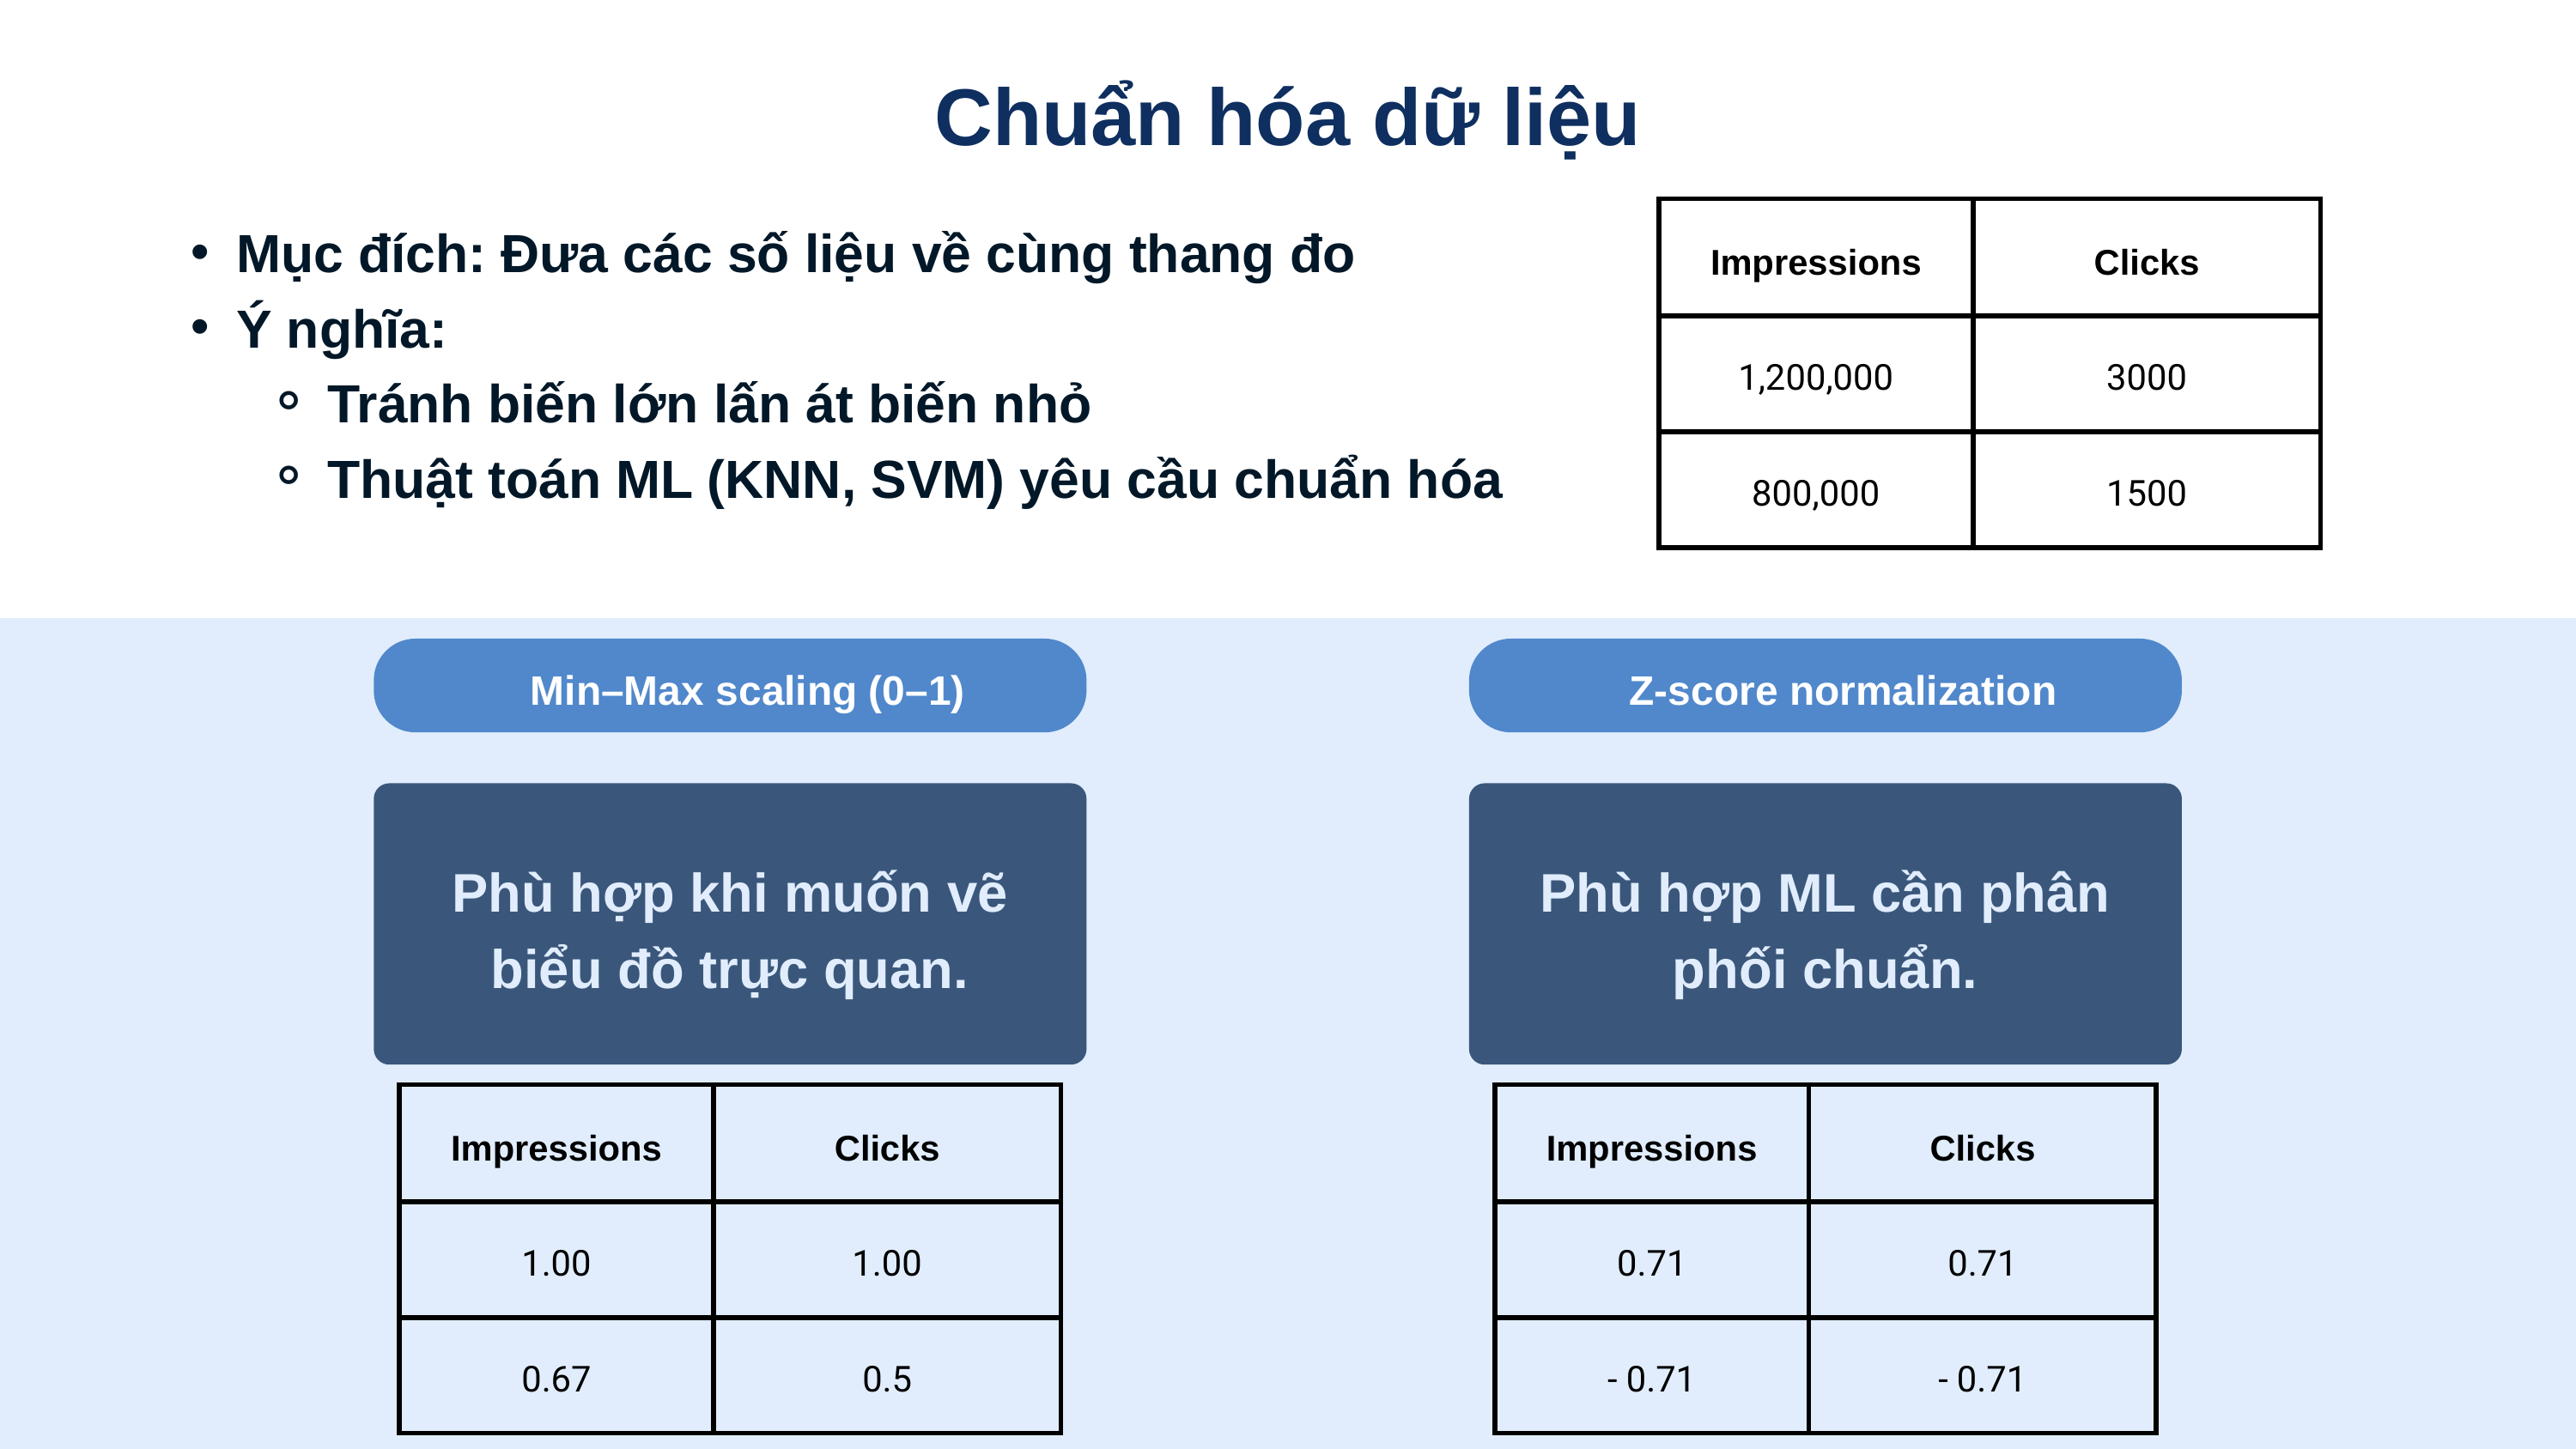

Chuẩn hóa dữ liệu
| Impressions | Clicks |
| --- | --- |
| 1,200,000 | 3000 |
| 800,000 | 1500 |
Mục đích: Đưa các số liệu về cùng thang đo
Ý nghĩa:
Tránh biến lớn lấn át biến nhỏ
Thuật toán ML (KNN, SVM) yêu cầu chuẩn hóa

Min–Max scaling (0–1)

Phù hợp khi muốn vẽ biểu đồ trực quan.

Z-score normalization

Phù hợp ML cần phân phối chuẩn.
| Impressions | Clicks |
| --- | --- |
| 1.00 | 1.00 |
| 0.67 | 0.5 |
| Impressions | Clicks |
| --- | --- |
| 0.71 | 0.71 |
| - 0.71 | - 0.71 |